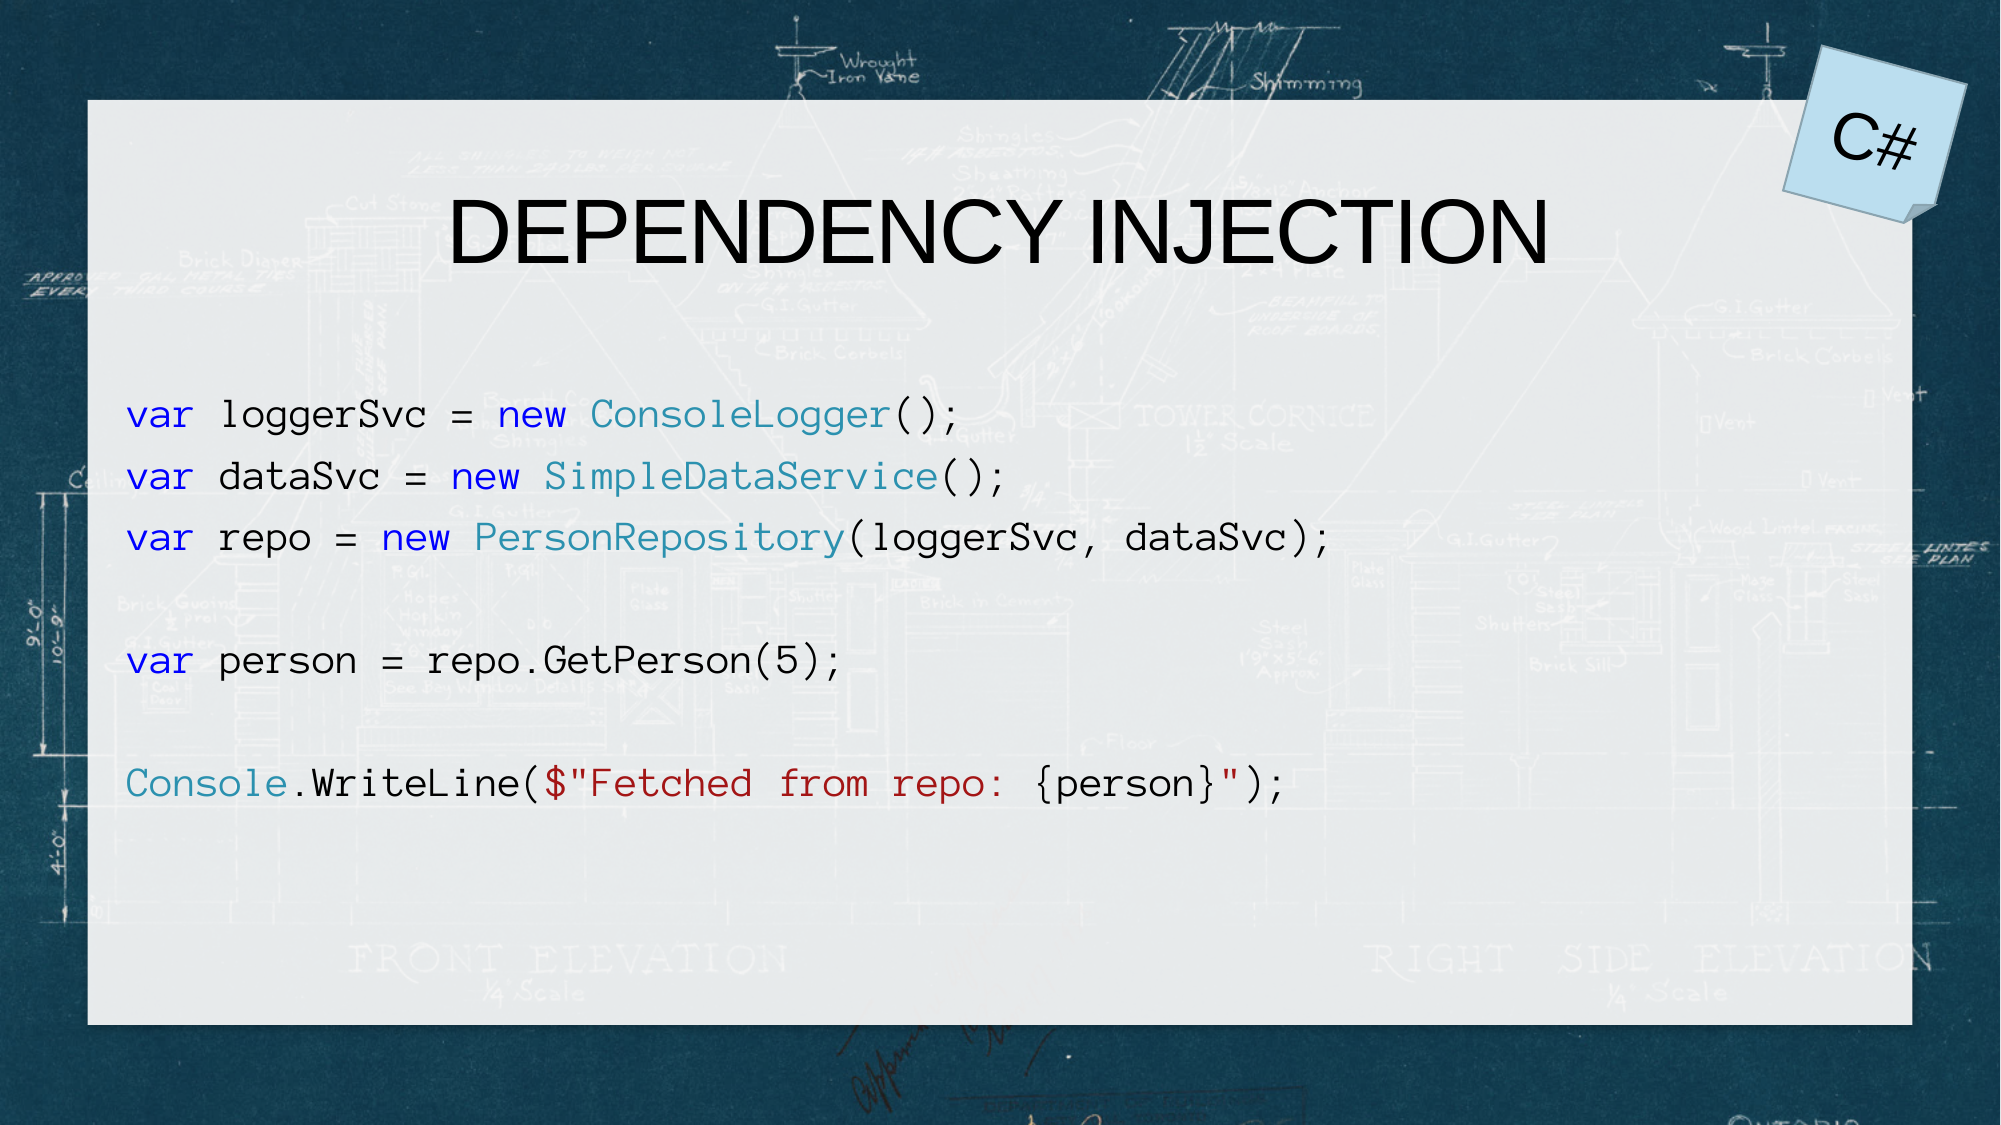

C#
# Dependency Injection
var loggerSvc = new ConsoleLogger();
var dataSvc = new SimpleDataService();
var repo = new PersonRepository(loggerSvc, dataSvc);

var person = repo.GetPerson(5);

Console.WriteLine($"Fetched from repo: {person}");